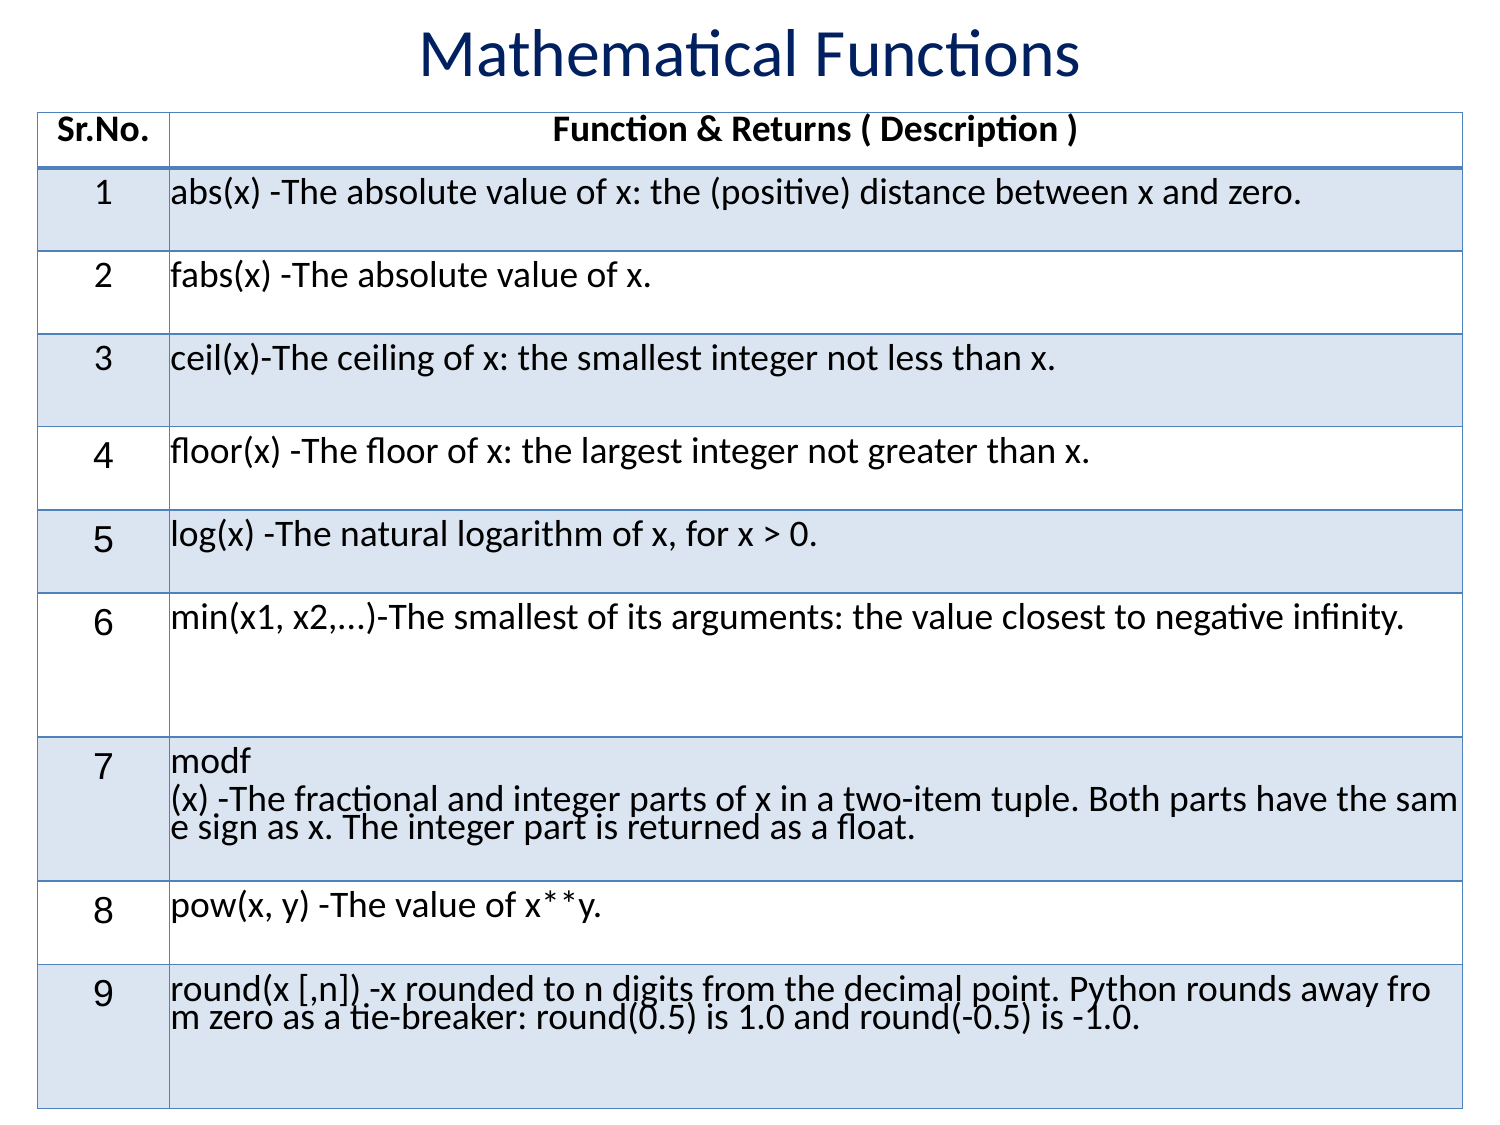

# Mathematical Functions
| Sr.No. | Function & Returns ( Description ) |
| --- | --- |
| 1 | abs(x) -The absolute value of x: the (positive) distance between x and zero. |
| 2 | fabs(x) -The absolute value of x. |
| 3 | ceil(x)-The ceiling of x: the smallest integer not less than x. |
| 4 | floor(x) -The floor of x: the largest integer not greater than x. |
| 5 | log(x) -The natural logarithm of x, for x > 0. |
| 6 | min(x1, x2,...)-The smallest of its arguments: the value closest to negative infinity. |
| 7 | modf(x) -The fractional and integer parts of x in a two-item tuple. Both parts have the same sign as x. The integer part is returned as a float. |
| 8 | pow(x, y) -The value of x\*\*y. |
| 9 | round(x [,n]) -x rounded to n digits from the decimal point. Python rounds away from zero as a tie-breaker: round(0.5) is 1.0 and round(-0.5) is -1.0. |